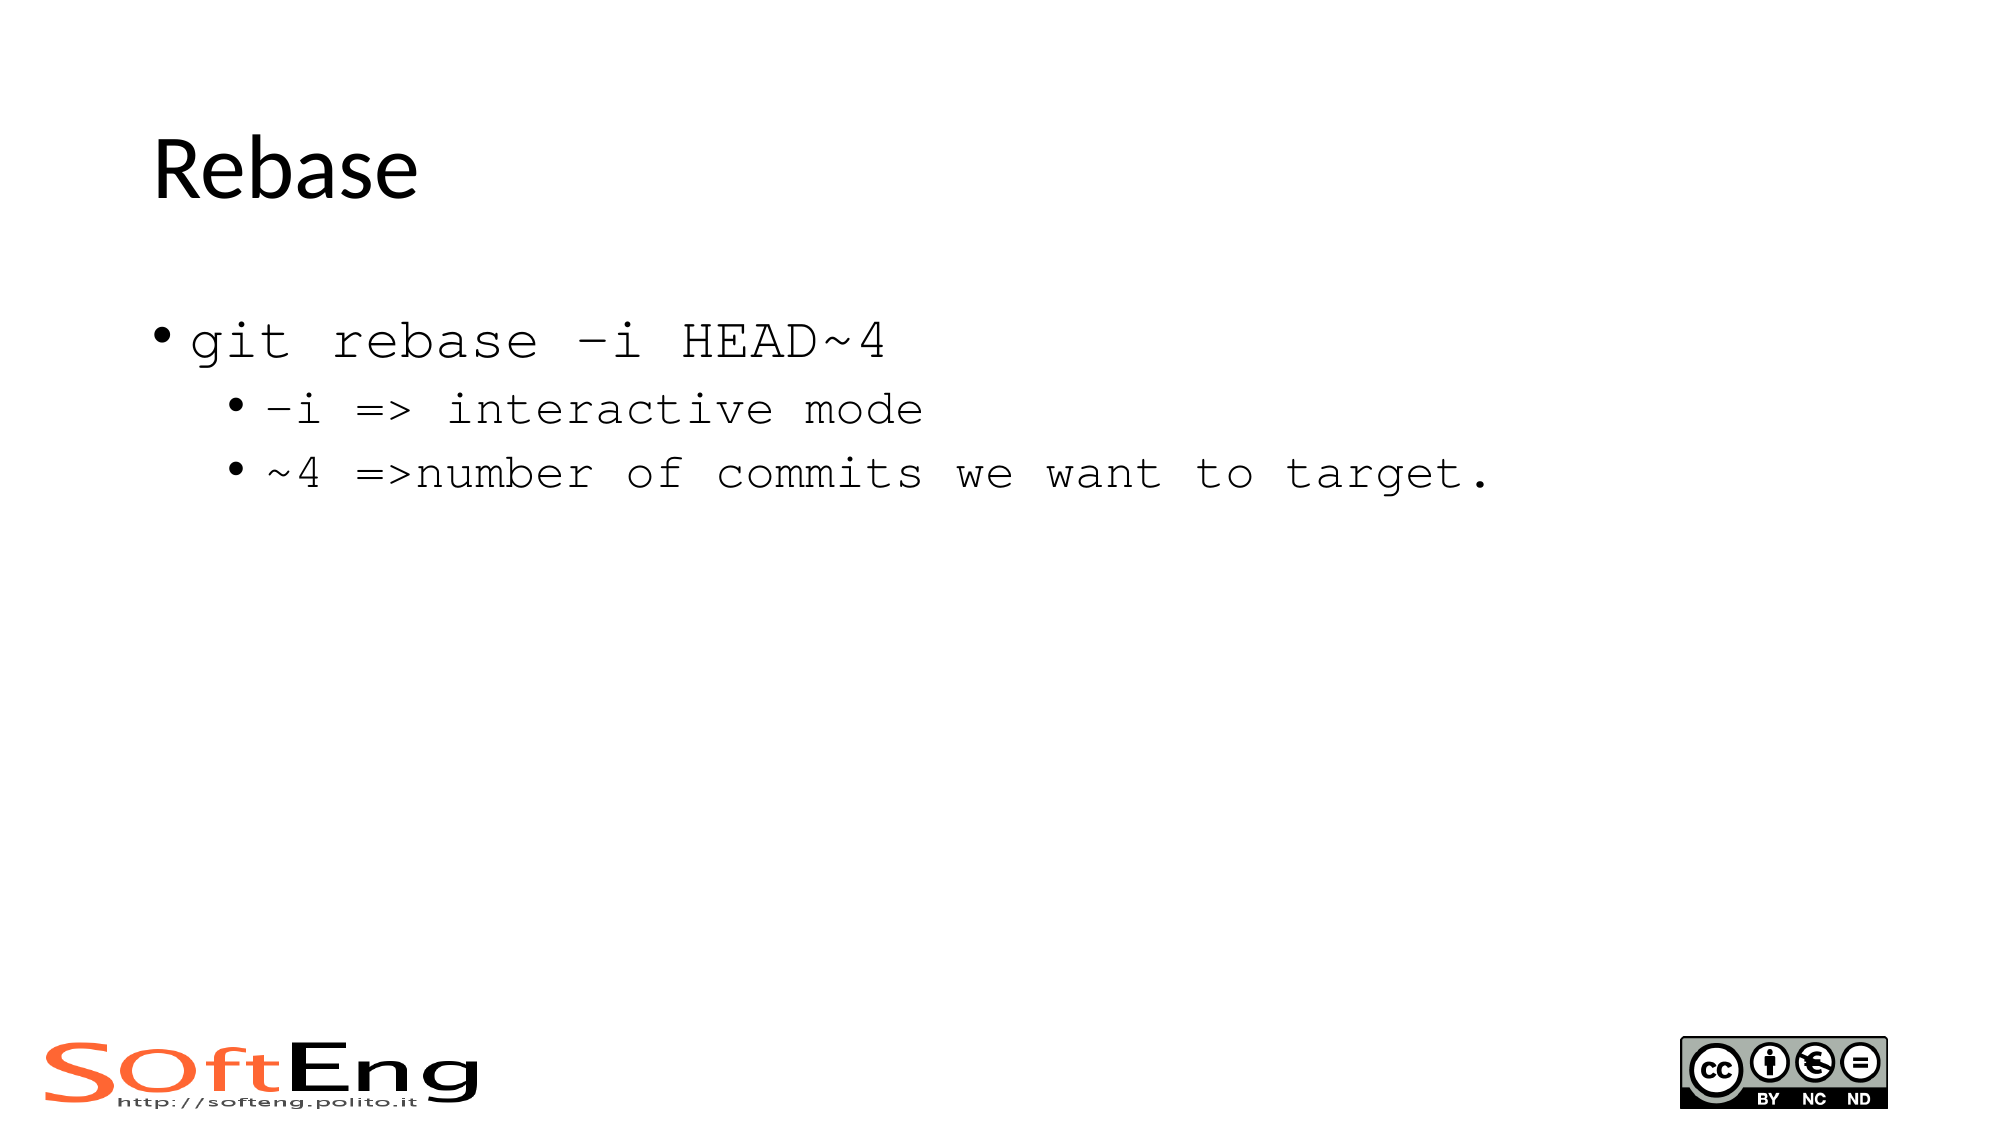

# Rebase
git rebase -i HEAD~4
-i => interactive mode
~4 =>number of commits we want to target.